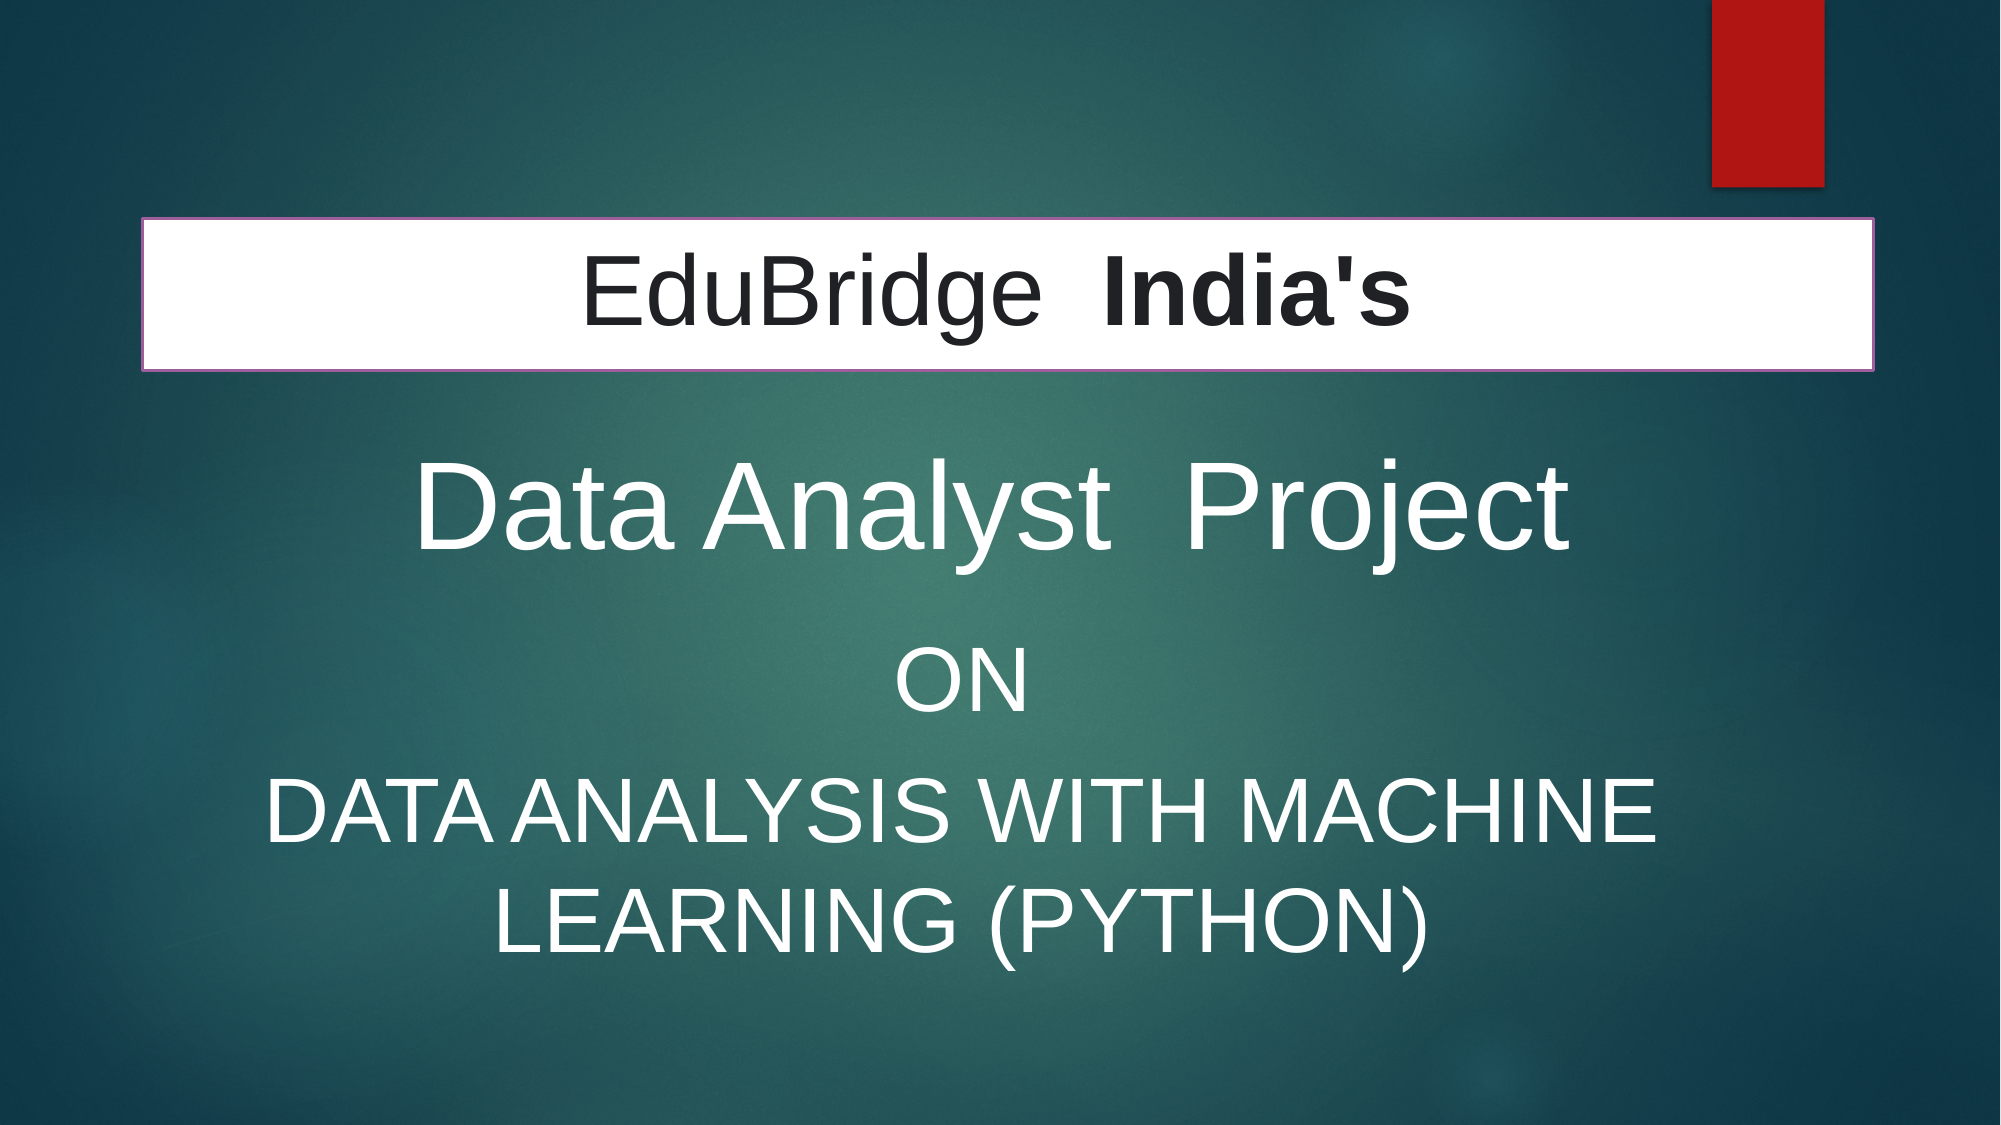

EduBridge  India's
# Data Analyst  Project
 On
data analysis with machine learning (python)